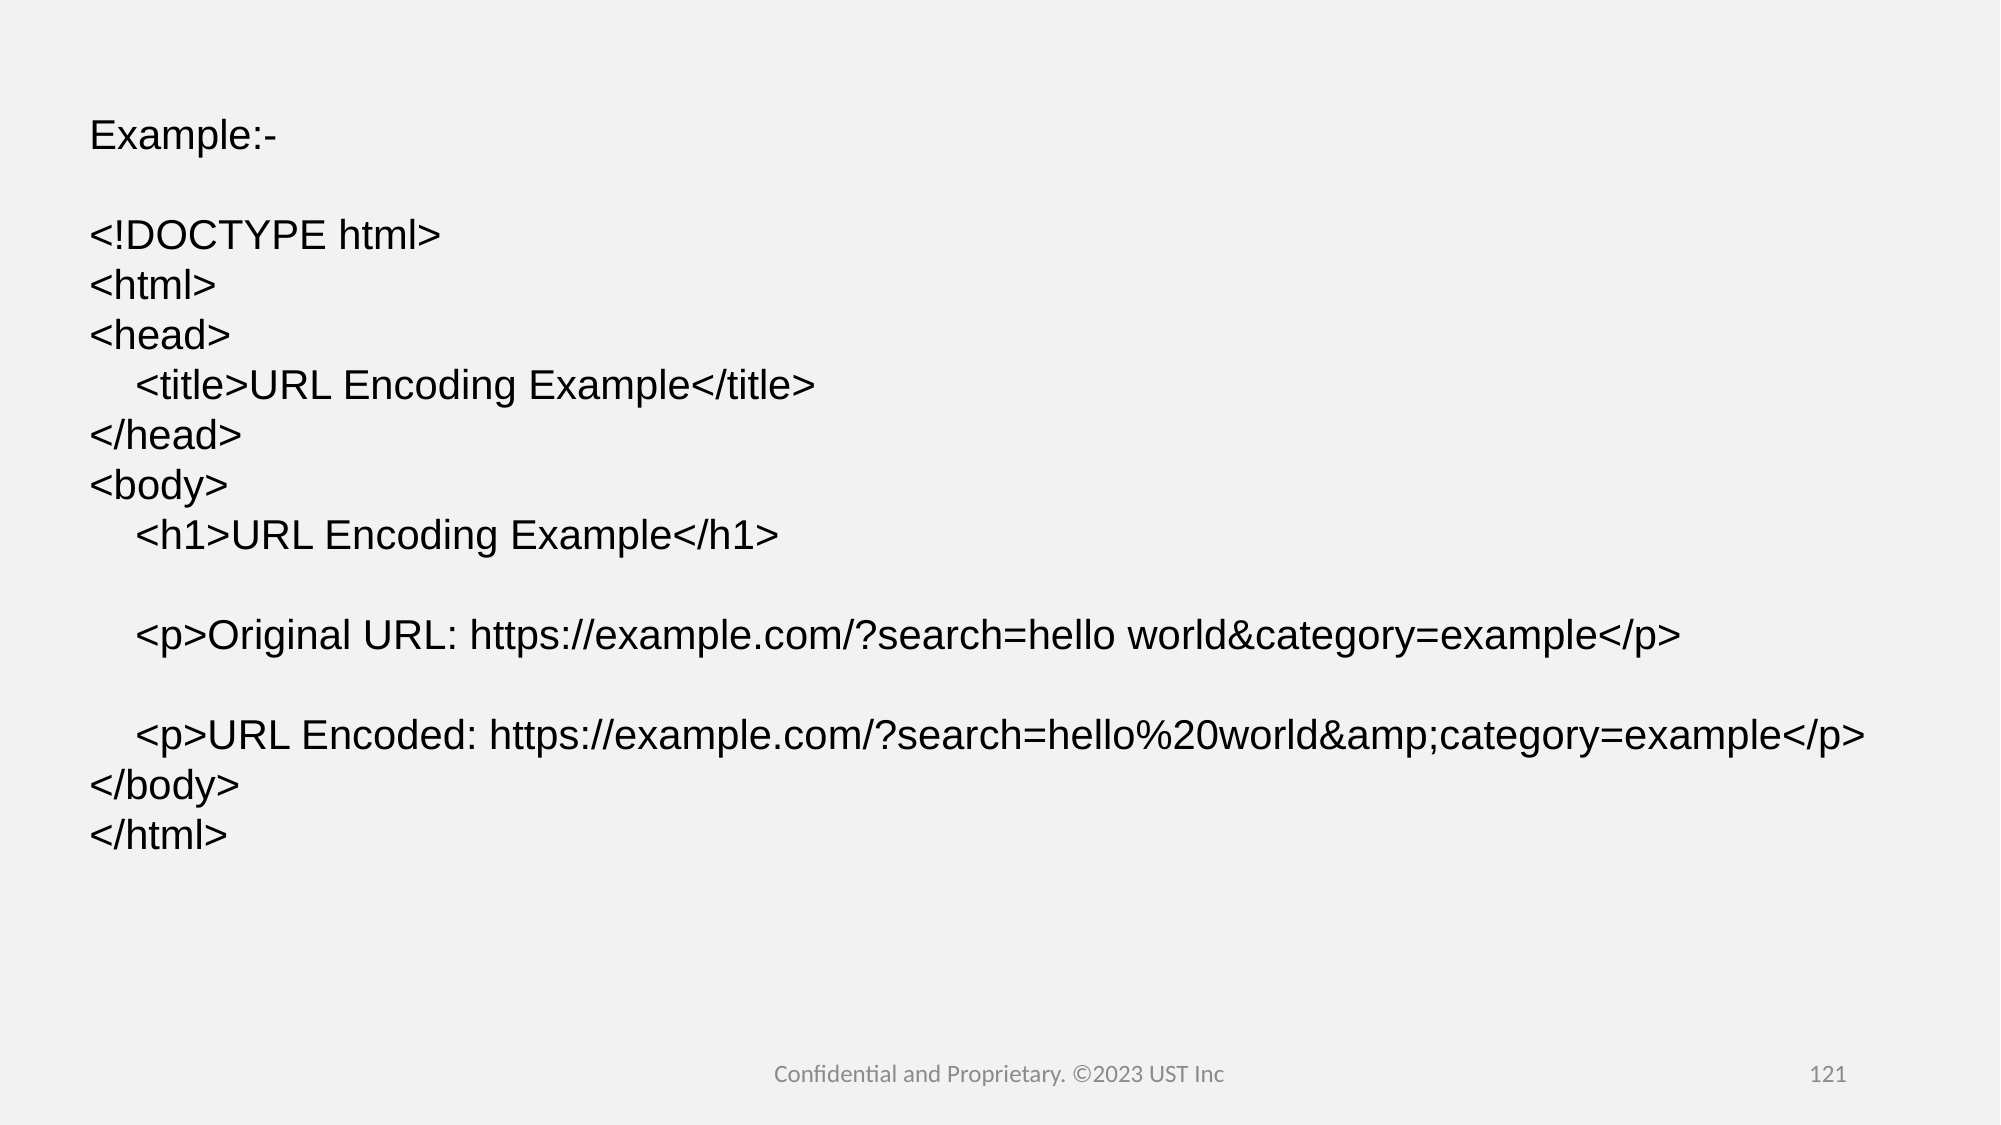

Example:-

<!DOCTYPE html>
<html>
<head>
    <title>URL Encoding Example</title>
</head>
<body>
    <h1>URL Encoding Example</h1>

    <p>Original URL: https://example.com/?search=hello world&category=example</p>

    <p>URL Encoded: https://example.com/?search=hello%20world&amp;category=example</p>
</body>
</html>

Confidential and Proprietary. ©2023 UST Inc
121